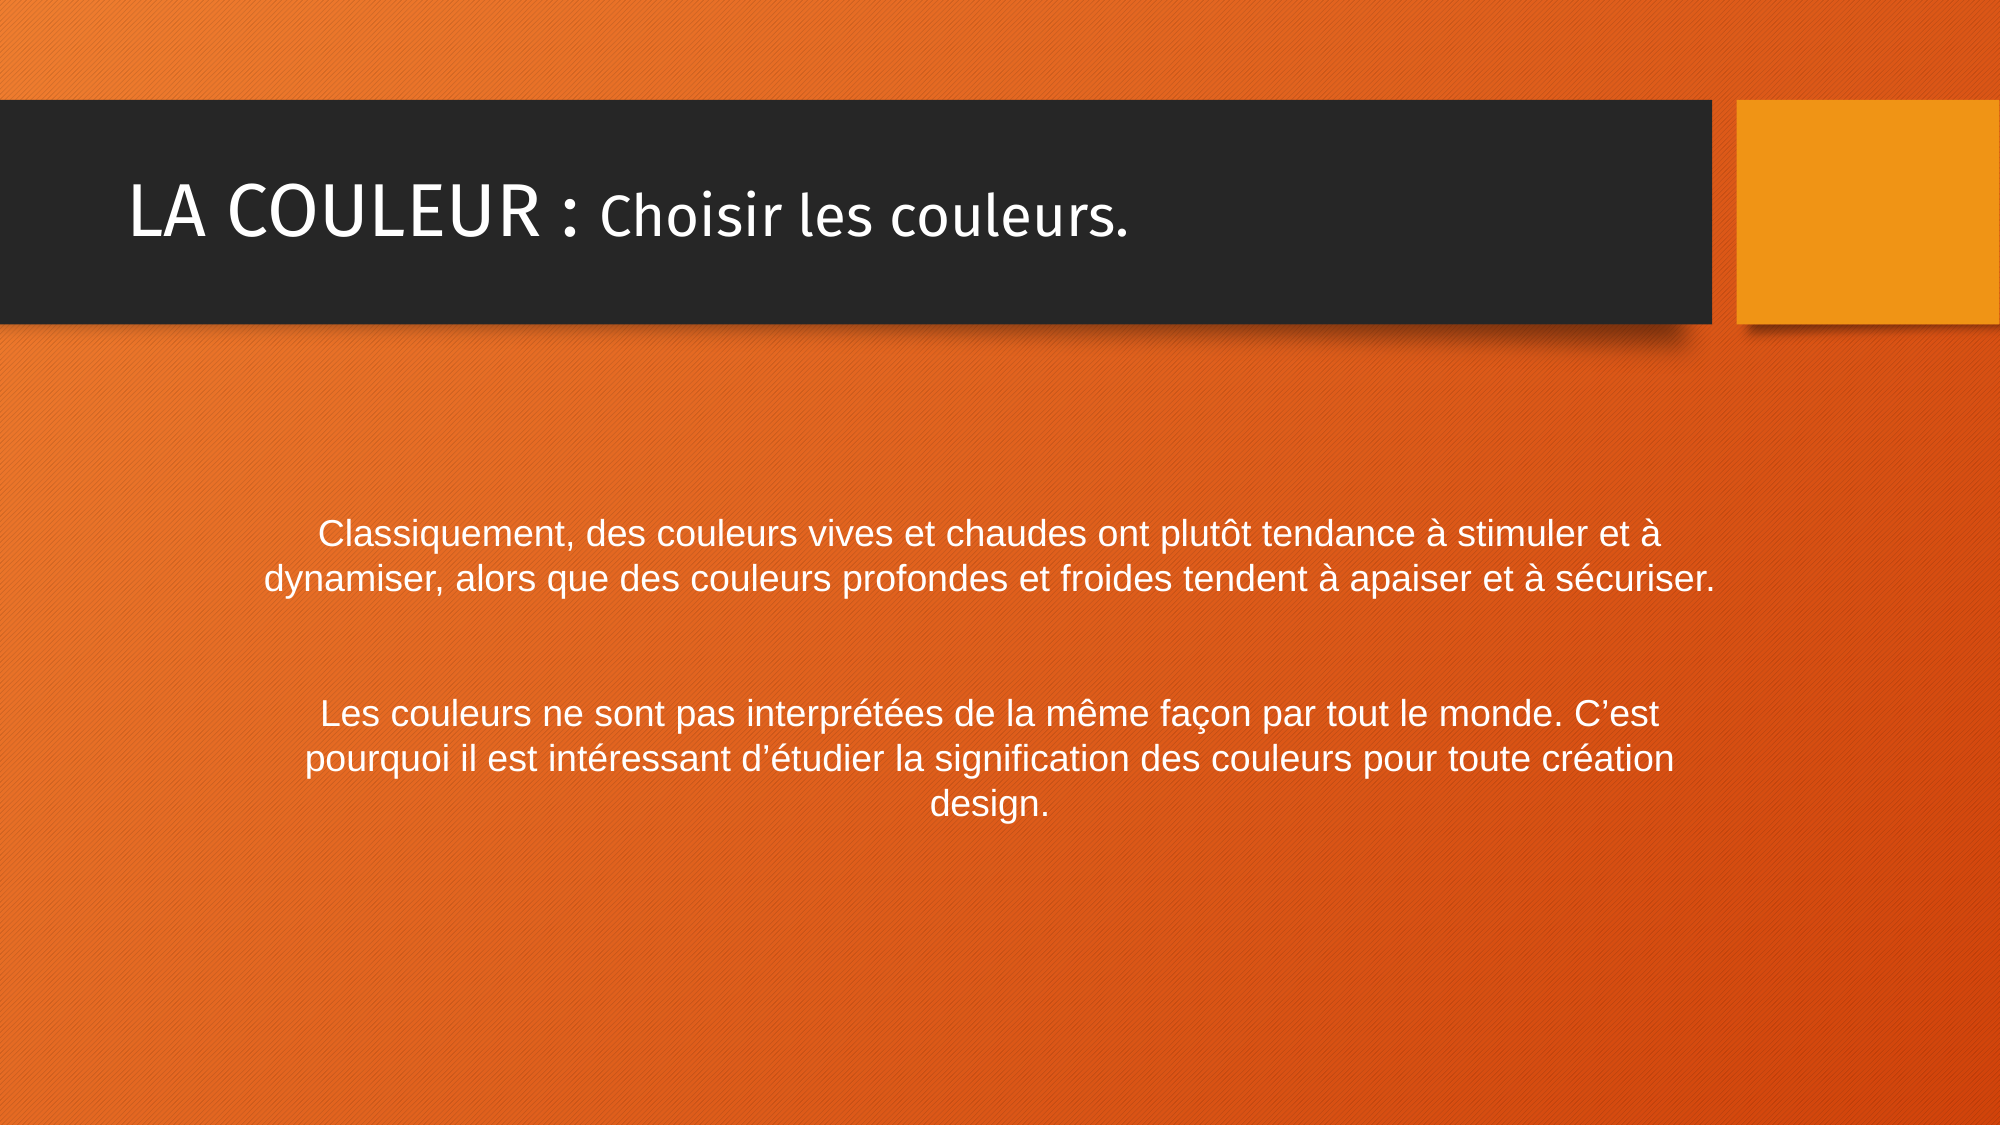

# LA COULEUR : Choisir les couleurs.

Classiquement, des couleurs vives et chaudes ont plutôt tendance à stimuler et à dynamiser, alors que des couleurs profondes et froides tendent à apaiser et à sécuriser.

Les couleurs ne sont pas interprétées de la même façon par tout le monde. C’est pourquoi il est intéressant d’étudier la signification des couleurs pour toute création design.